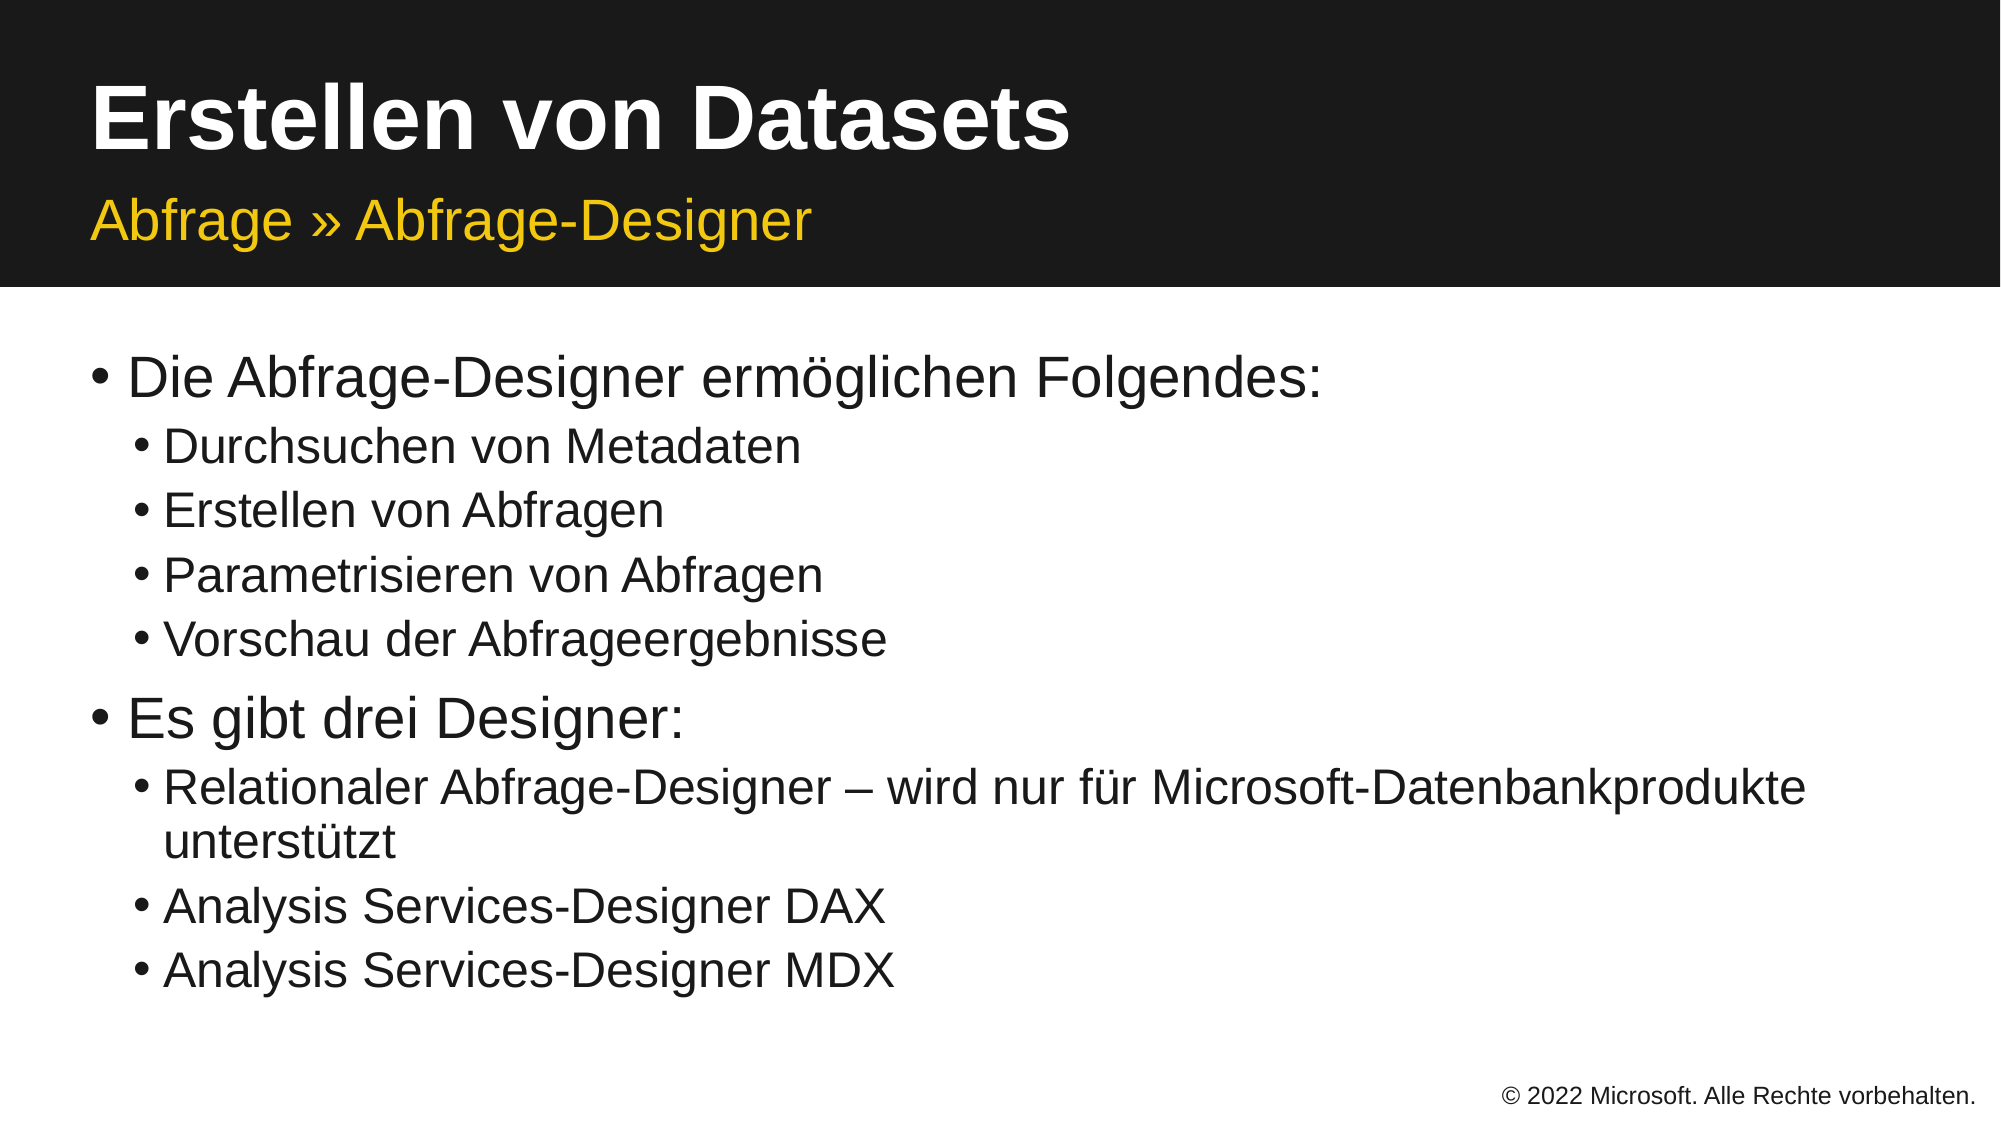

# Erstellen von Datasets
Abfrage » Abfrage-Designer
Die Abfrage-Designer ermöglichen Folgendes:
Durchsuchen von Metadaten
Erstellen von Abfragen
Parametrisieren von Abfragen
Vorschau der Abfrageergebnisse
Es gibt drei Designer:
Relationaler Abfrage-Designer – wird nur für Microsoft-Datenbankprodukte unterstützt
Analysis Services-Designer DAX
Analysis Services-Designer MDX

© 2022 Microsoft. Alle Rechte vorbehalten.